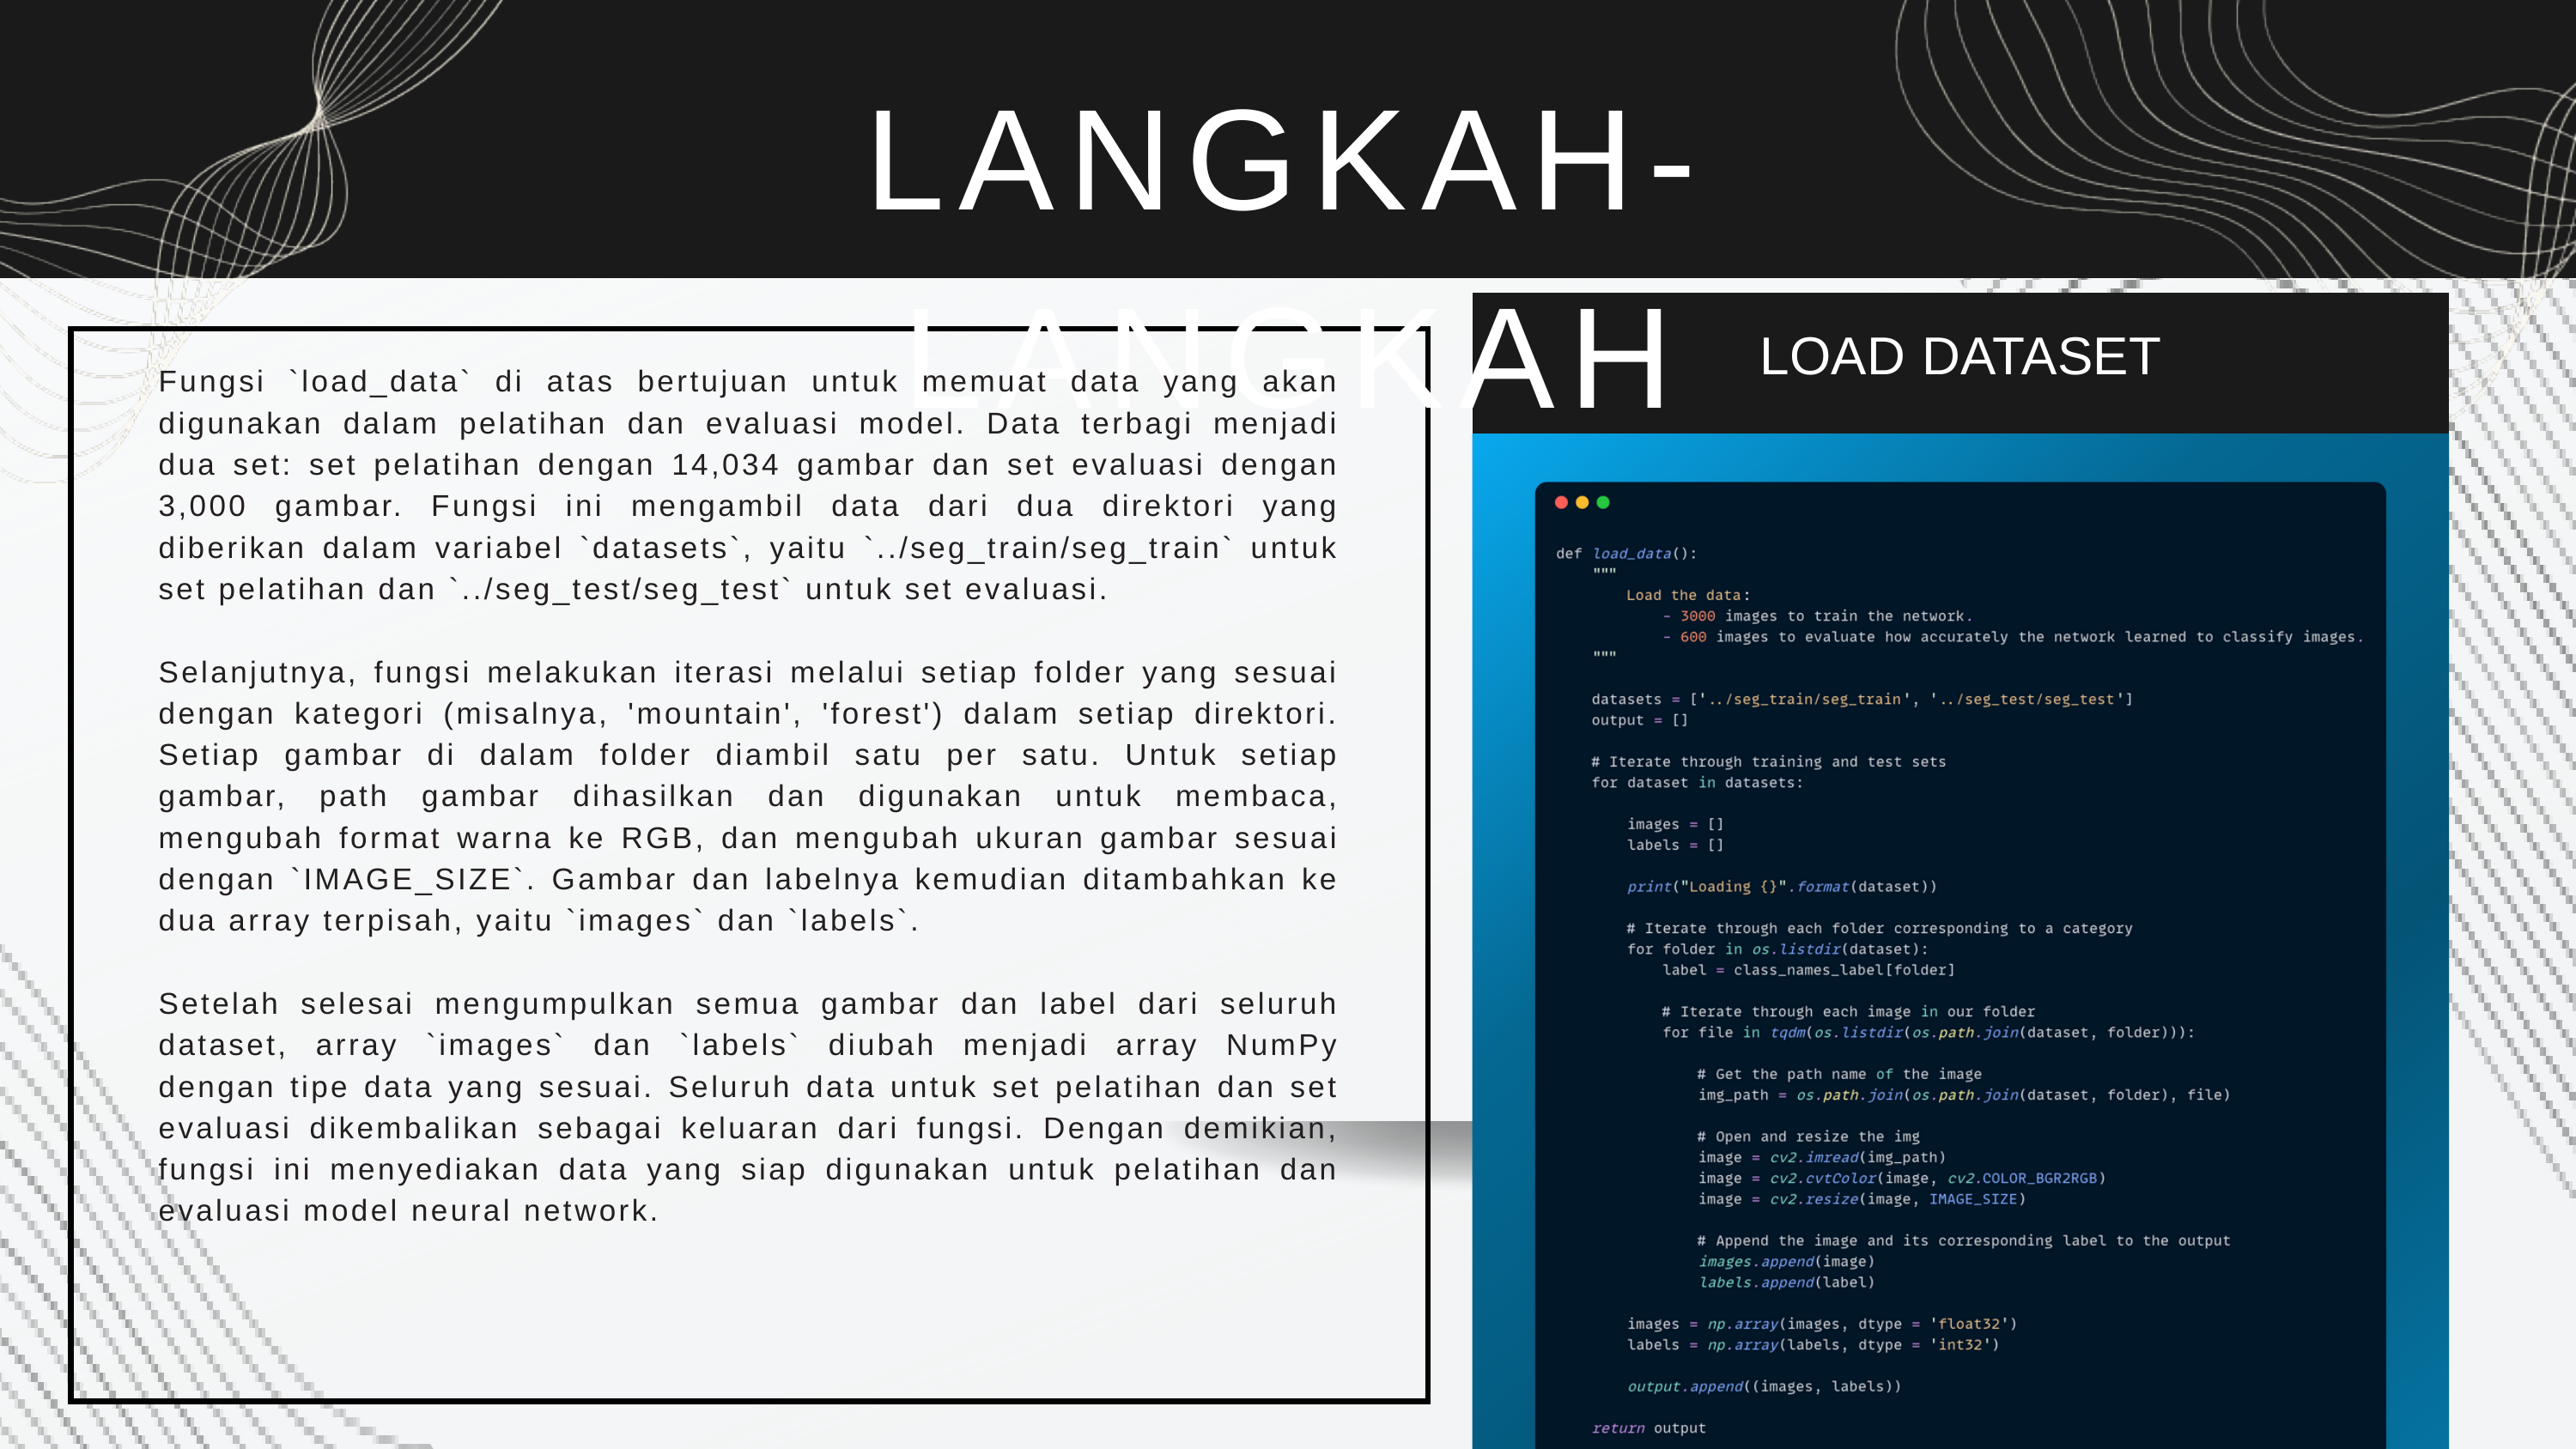

LANGKAH-LANGKAH

LOAD DATASET

Fungsi `load_data` di atas bertujuan untuk memuat data yang akan digunakan dalam pelatihan dan evaluasi model. Data terbagi menjadi dua set: set pelatihan dengan 14,034 gambar dan set evaluasi dengan 3,000 gambar. Fungsi ini mengambil data dari dua direktori yang diberikan dalam variabel `datasets`, yaitu `../seg_train/seg_train` untuk set pelatihan dan `../seg_test/seg_test` untuk set evaluasi.

Selanjutnya, fungsi melakukan iterasi melalui setiap folder yang sesuai dengan kategori (misalnya, 'mountain', 'forest') dalam setiap direktori. Setiap gambar di dalam folder diambil satu per satu. Untuk setiap gambar, path gambar dihasilkan dan digunakan untuk membaca, mengubah format warna ke RGB, dan mengubah ukuran gambar sesuai dengan `IMAGE_SIZE`. Gambar dan labelnya kemudian ditambahkan ke dua array terpisah, yaitu `images` dan `labels`.

Setelah selesai mengumpulkan semua gambar dan label dari seluruh dataset, array `images` dan `labels` diubah menjadi array NumPy dengan tipe data yang sesuai. Seluruh data untuk set pelatihan dan set evaluasi dikembalikan sebagai keluaran dari fungsi. Dengan demikian, fungsi ini menyediakan data yang siap digunakan untuk pelatihan dan evaluasi model neural network.